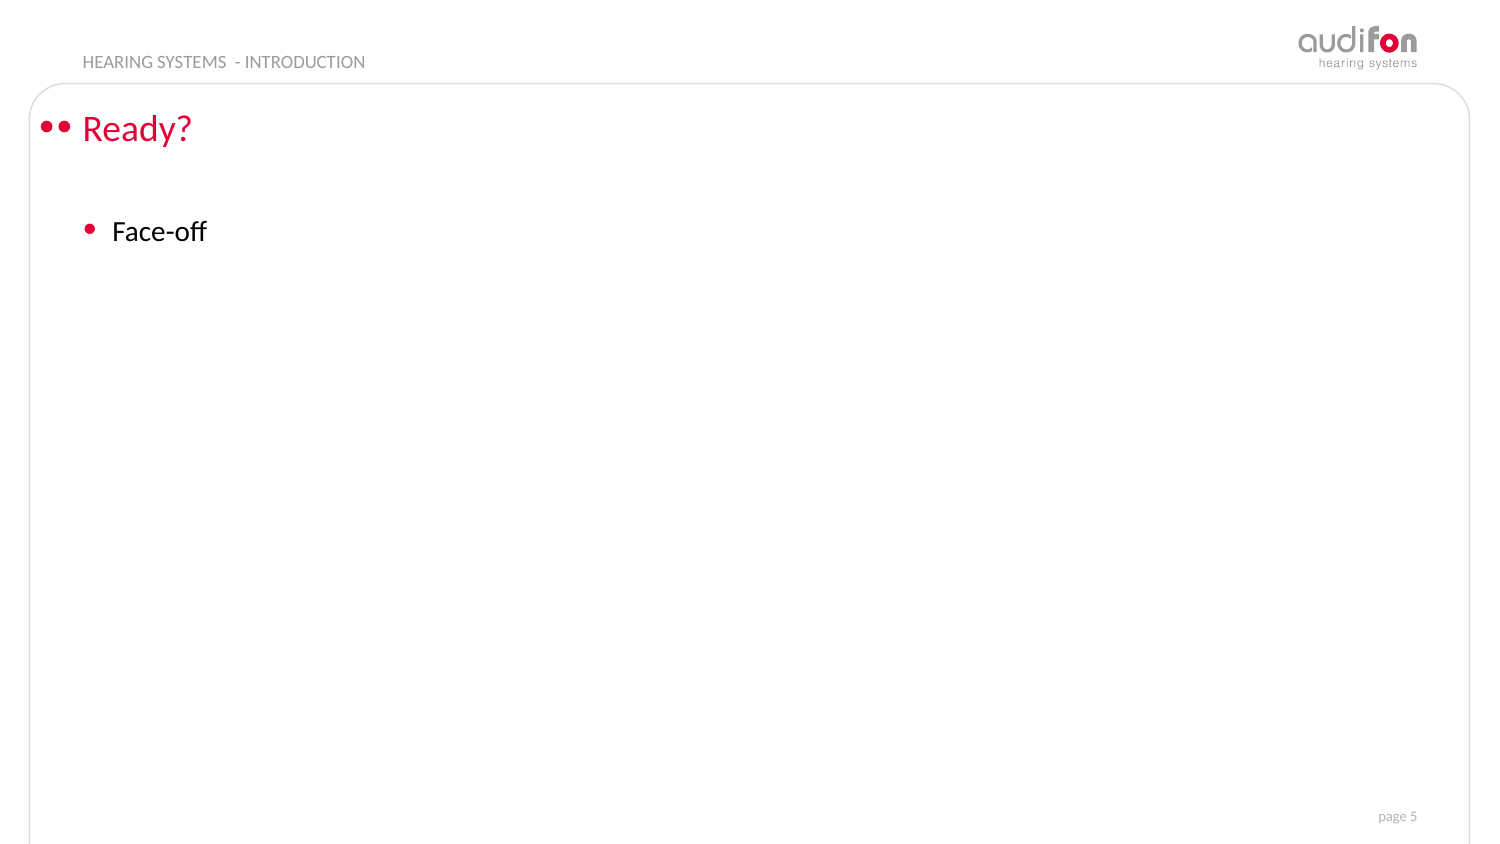

Hearing Systems  - Introduction
# Ready?
Face-off

page 5